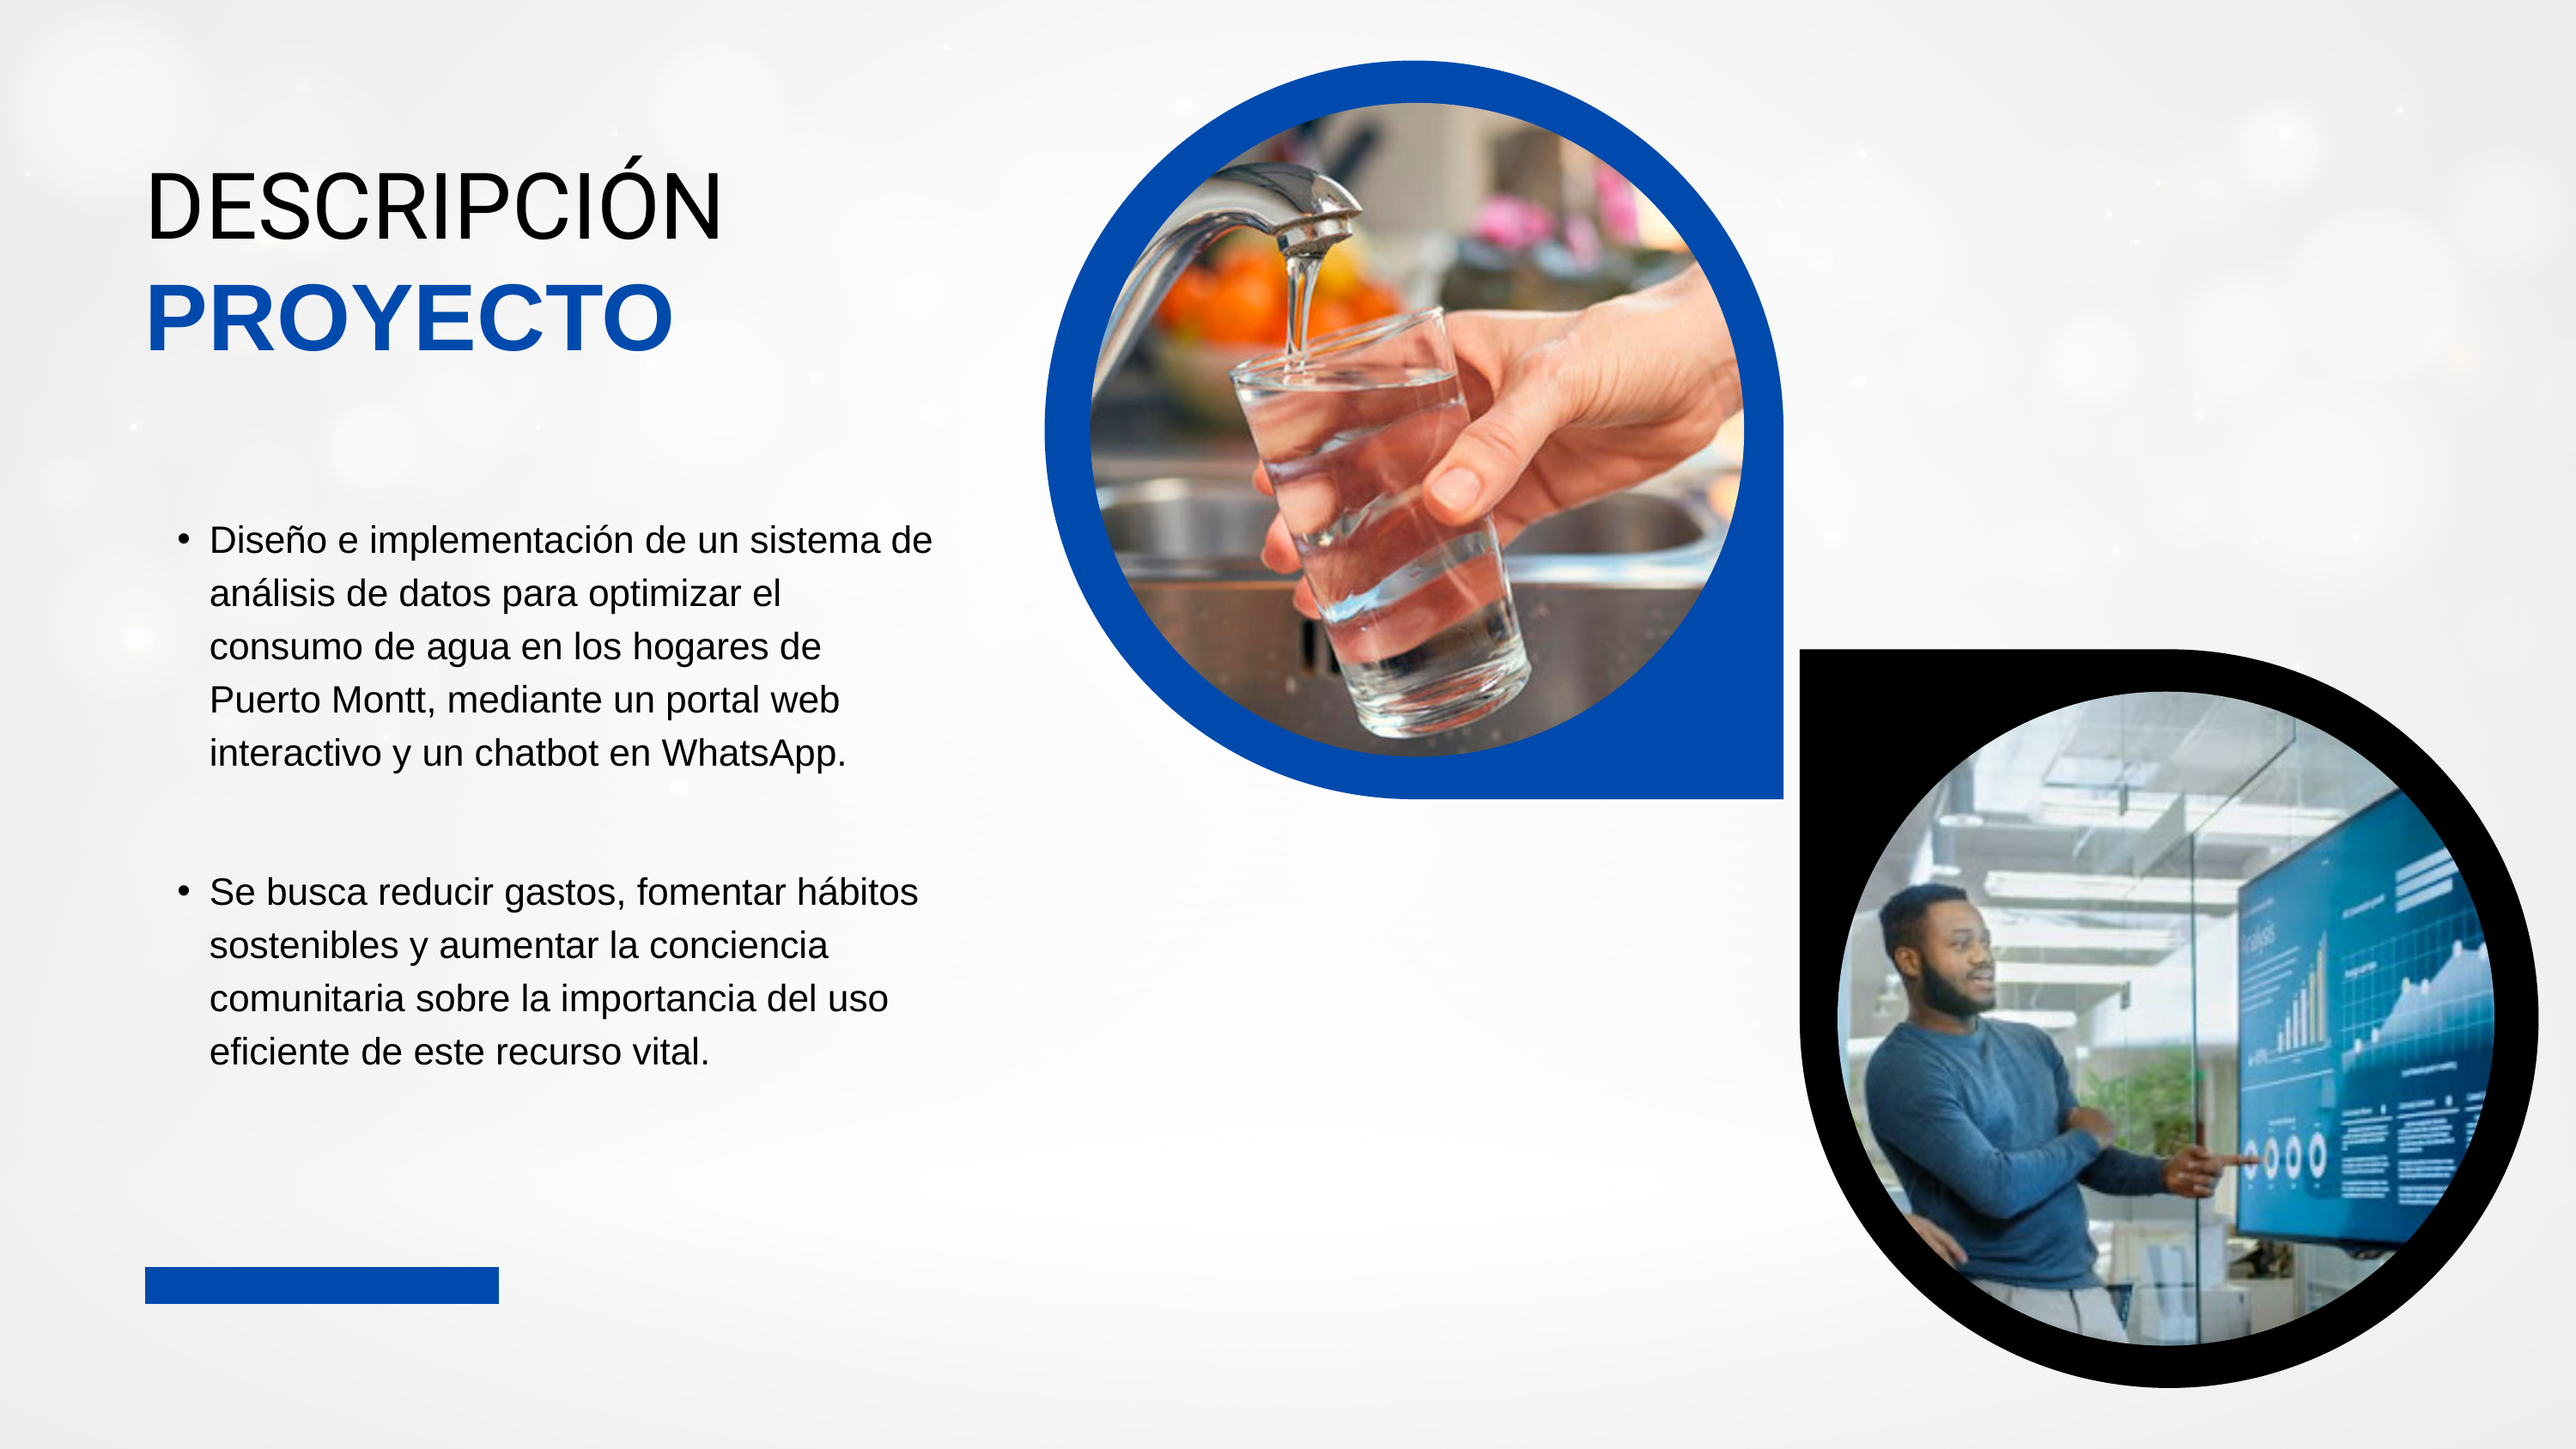

DESCRIPCIÓN
PROYECTO
Diseño e implementación de un sistema de análisis de datos para optimizar el consumo de agua en los hogares de Puerto Montt, mediante un portal web interactivo y un chatbot en WhatsApp.

Se busca reducir gastos, fomentar hábitos sostenibles y aumentar la conciencia comunitaria sobre la importancia del uso eficiente de este recurso vital.